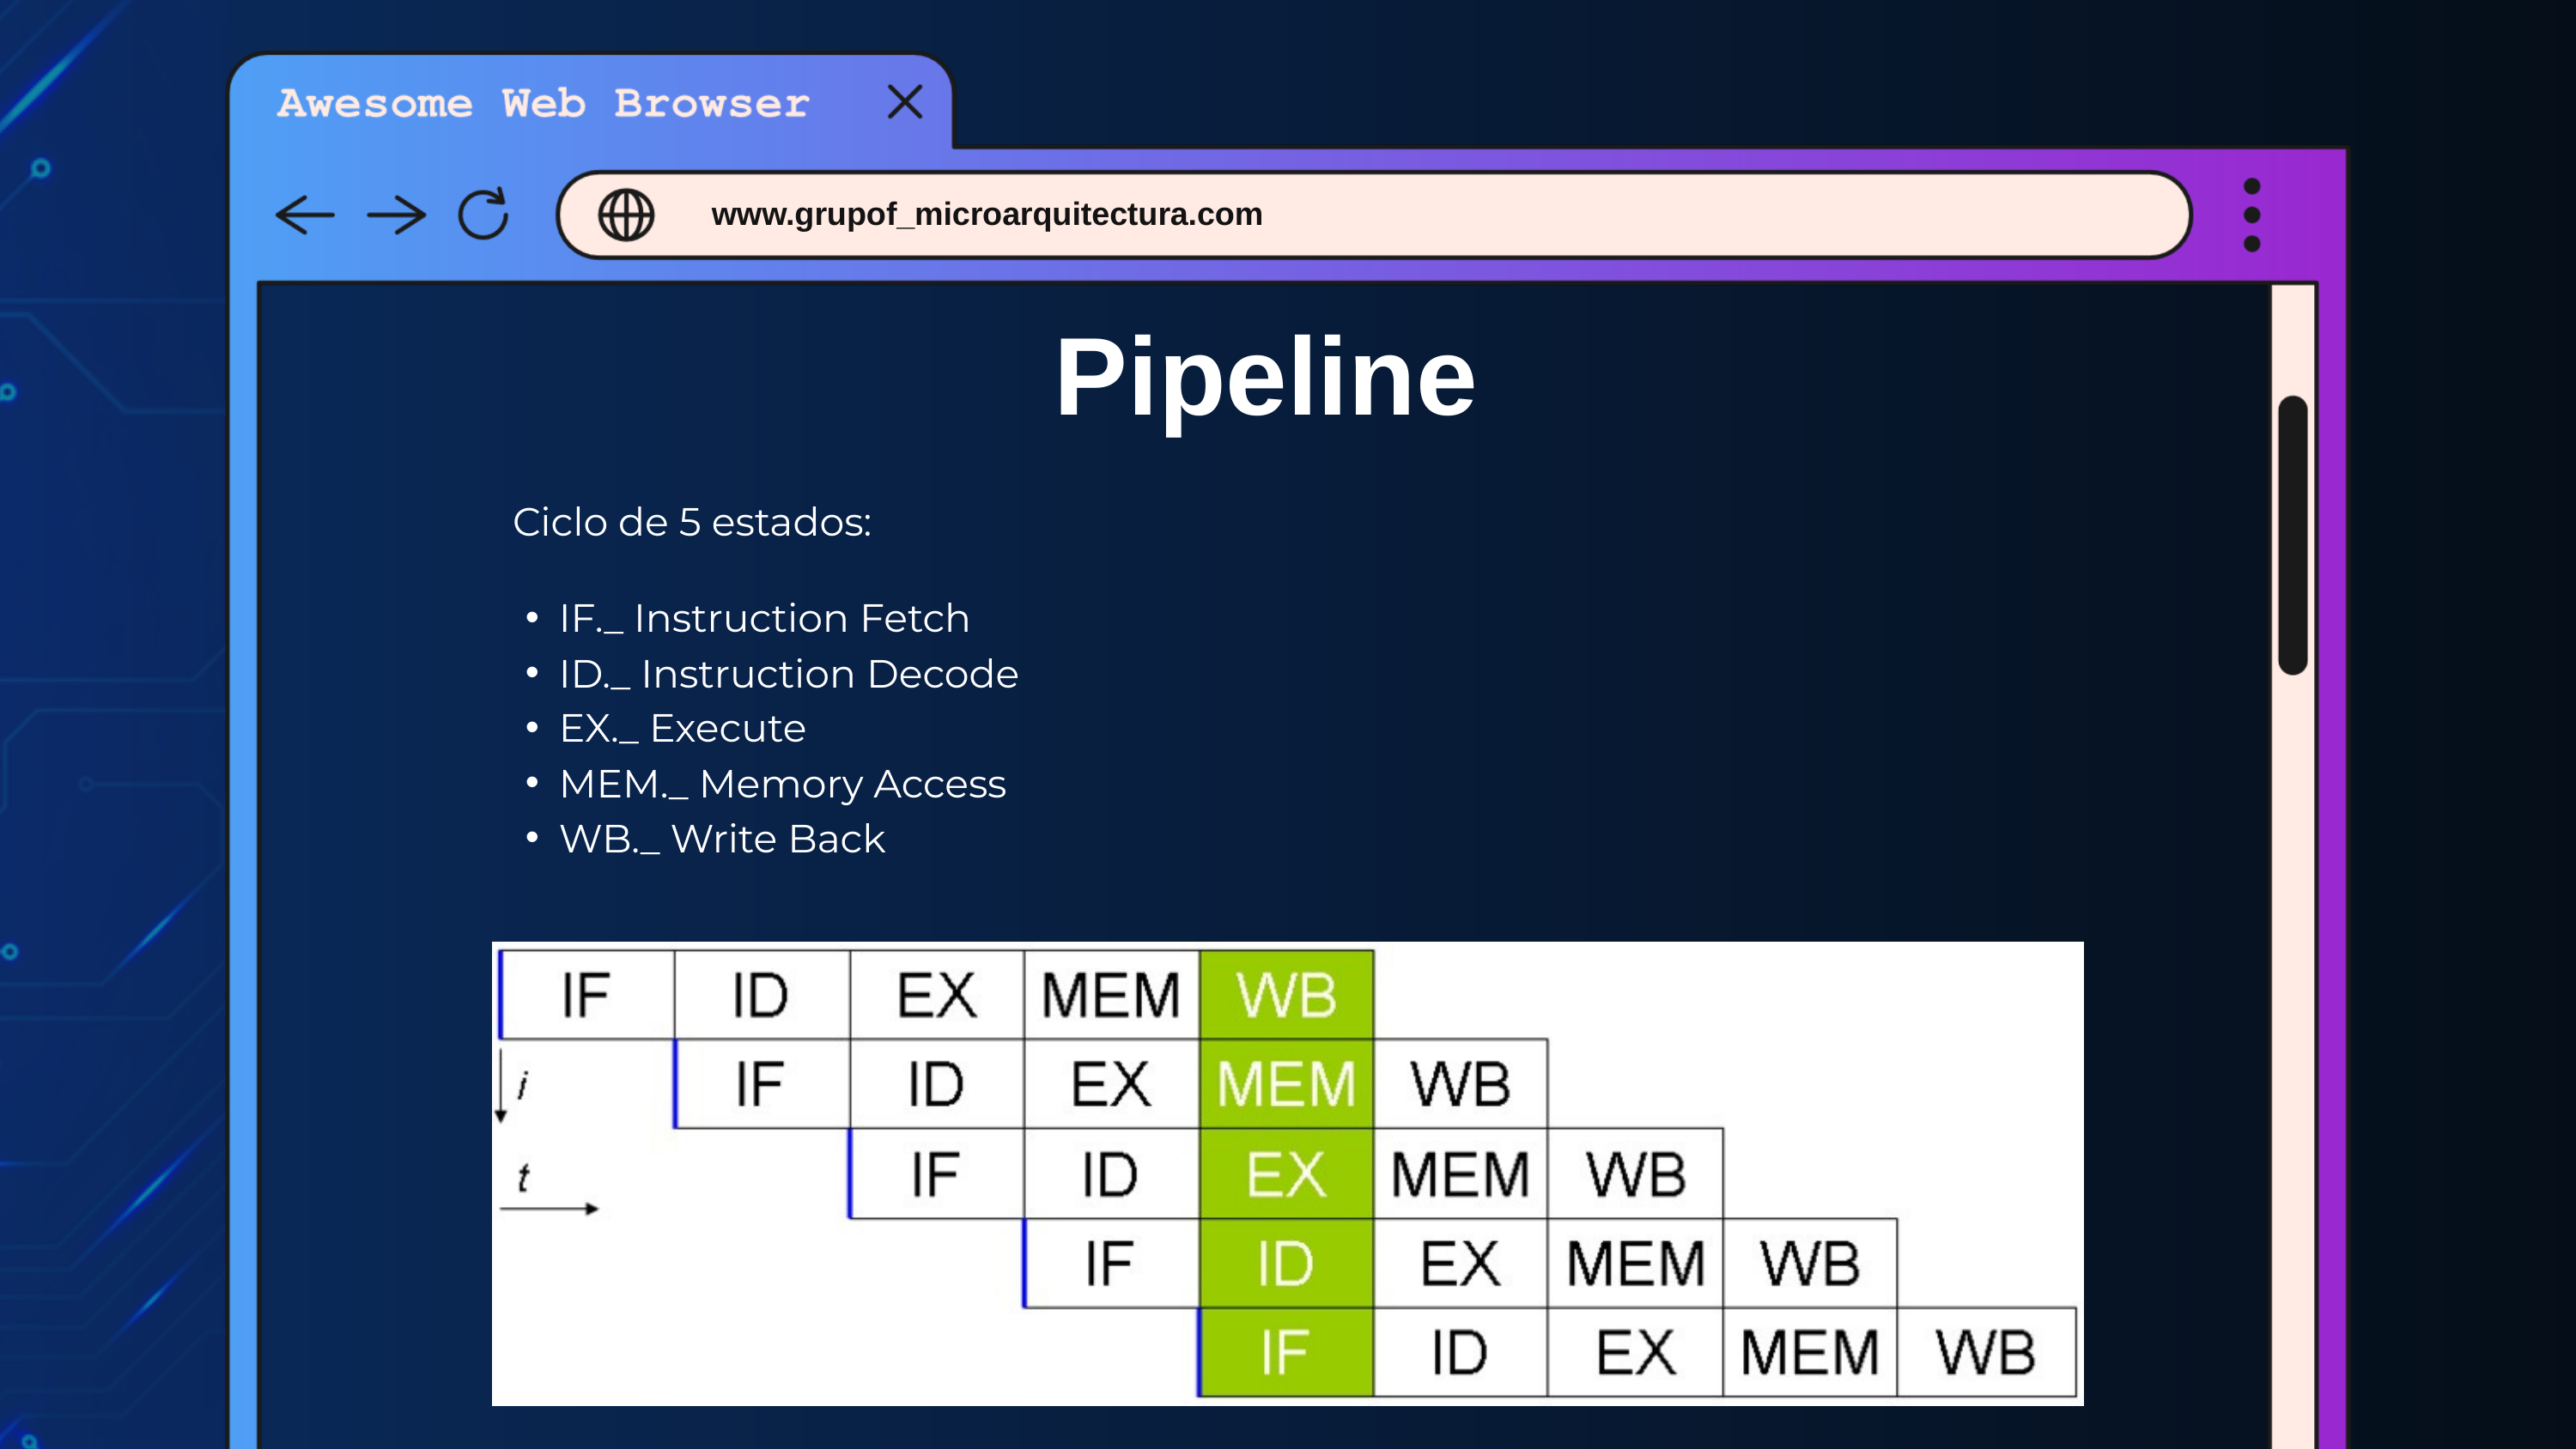

www.grupof_microarquitectura.com
Pipeline
Ciclo de 5 estados:
IF._ Instruction Fetch
ID._ Instruction Decode
EX._ Execute
MEM._ Memory Access
WB._ Write Back